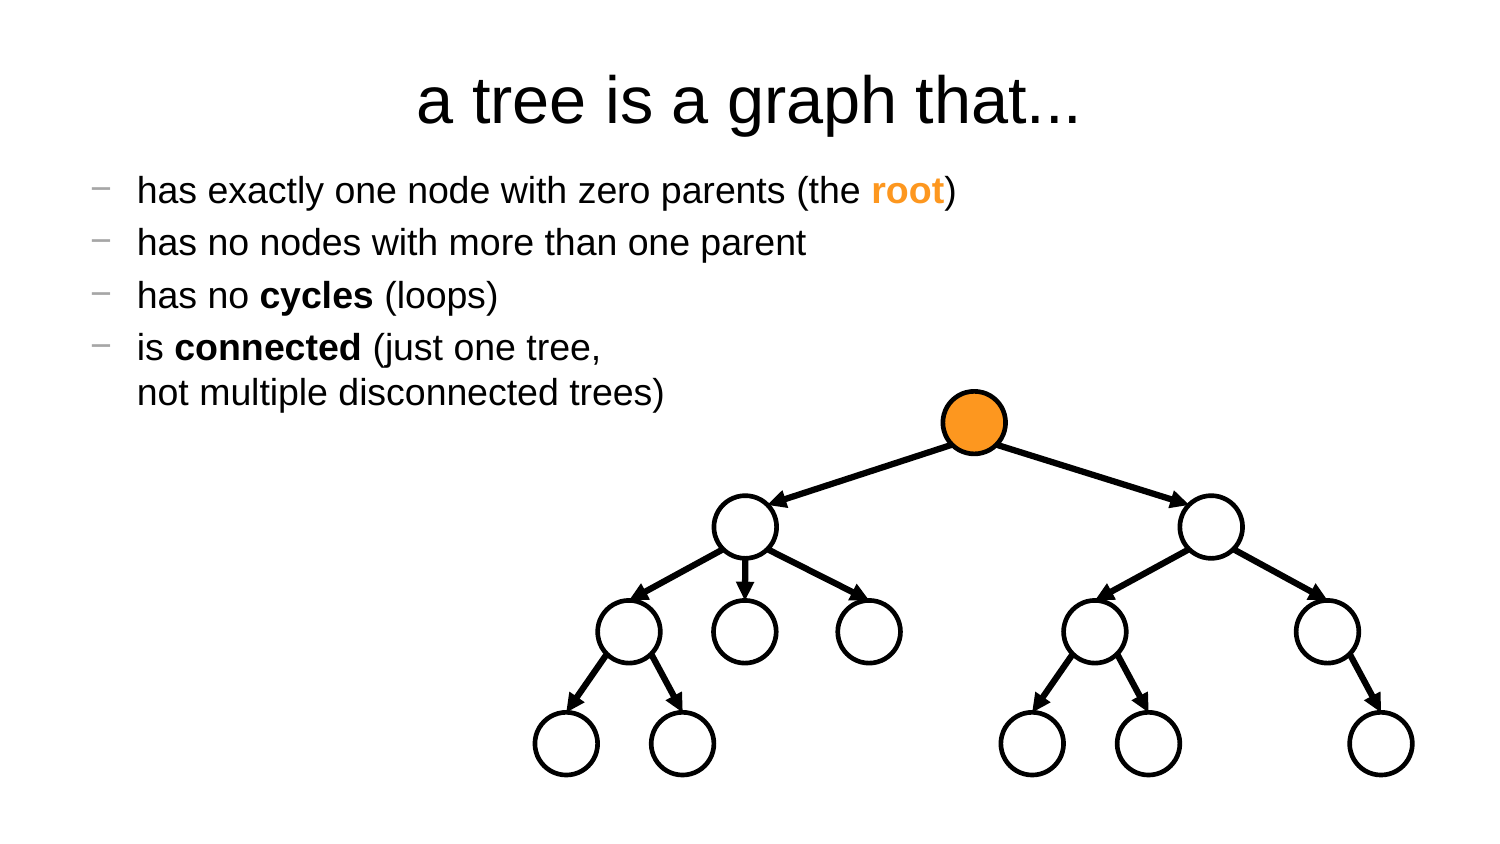

# a tree is a graph that...
has exactly one node with zero parents (the root)
has no nodes with more than one parent
has no cycles (loops)
is connected (just one tree,
not multiple disconnected trees)

5
16
2
2
2
13
18
1
4
11
15
19